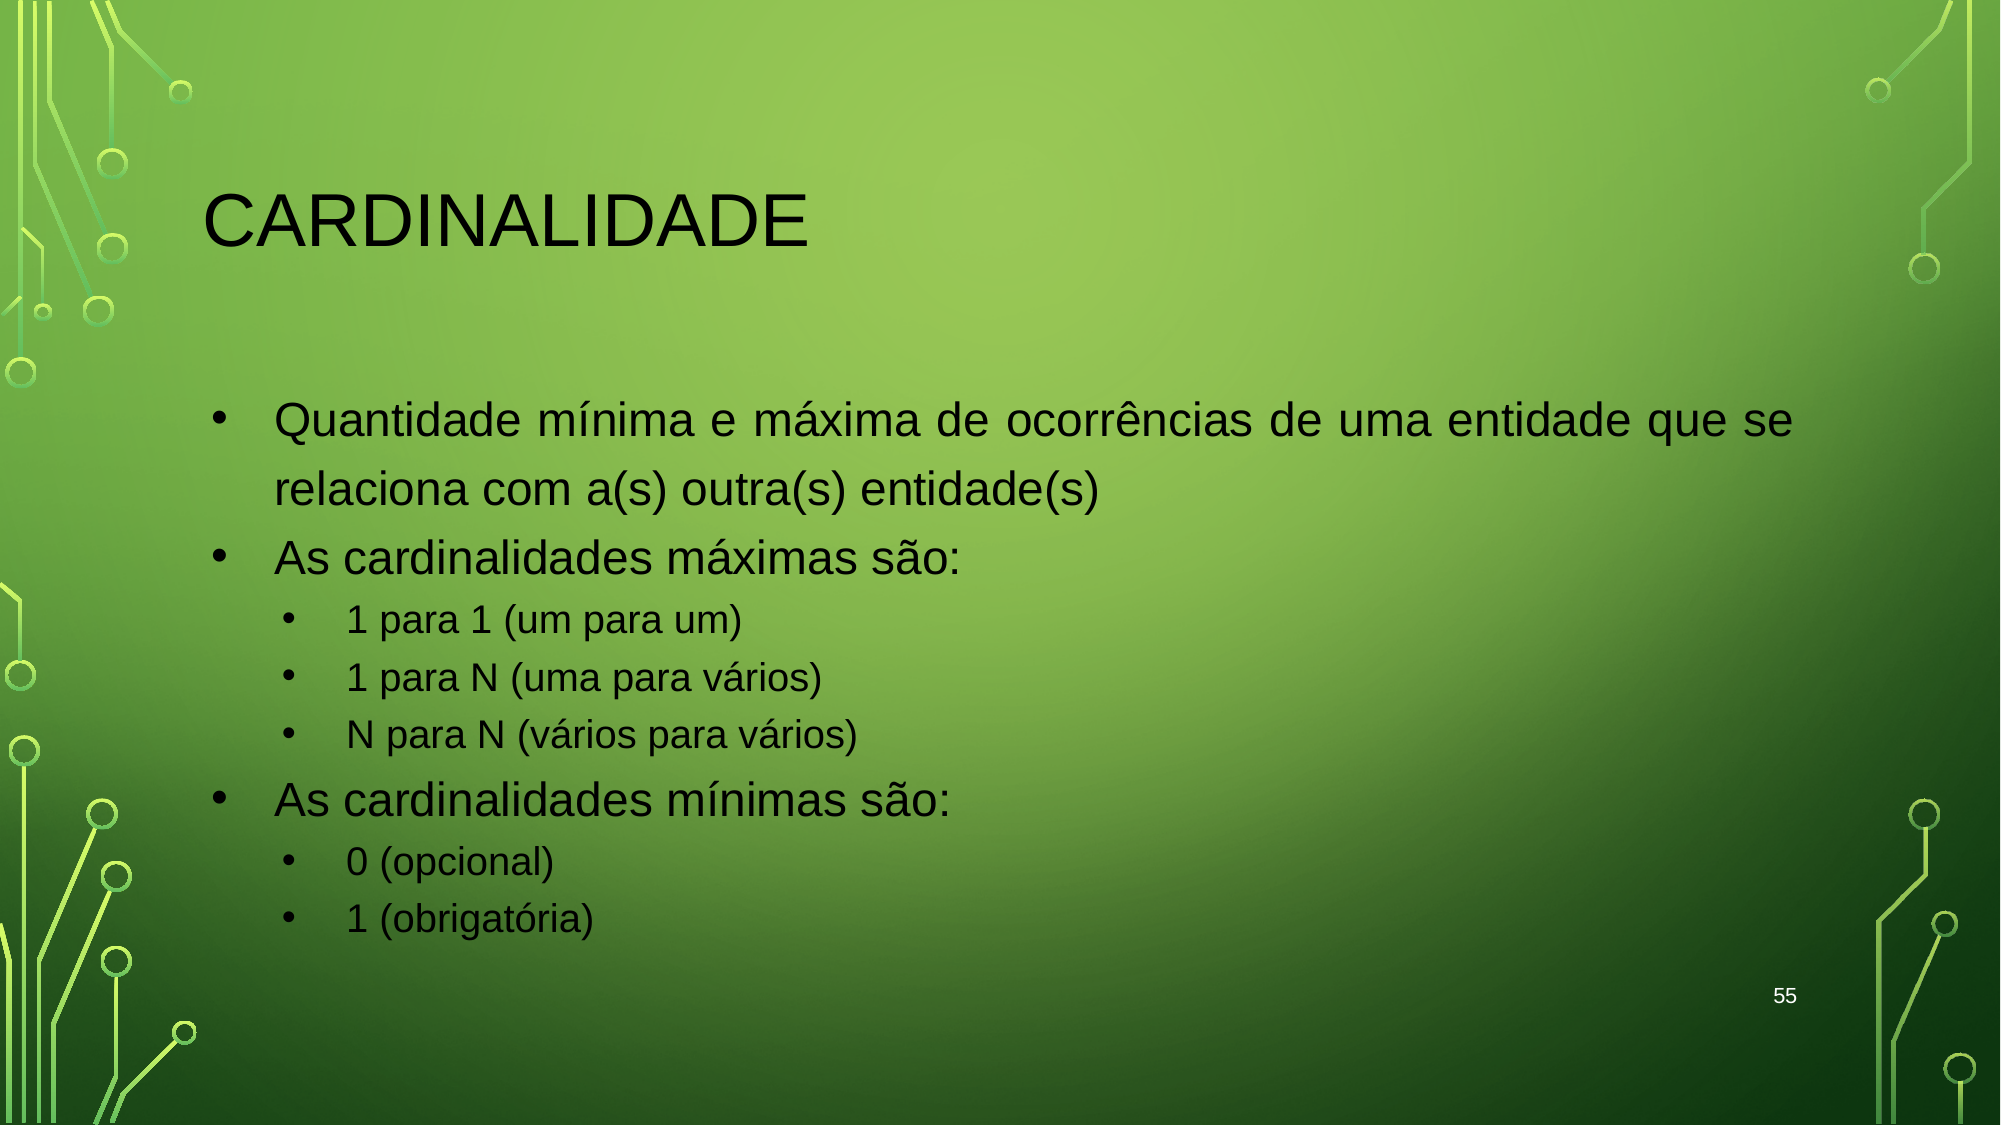

# CARDINALIDADE
Quantidade mínima e máxima de ocorrências de uma entidade que se relaciona com a(s) outra(s) entidade(s)
As cardinalidades máximas são:
1 para 1 (um para um)
1 para N (uma para vários)
N para N (vários para vários)
As cardinalidades mínimas são:
0 (opcional)
1 (obrigatória)
55